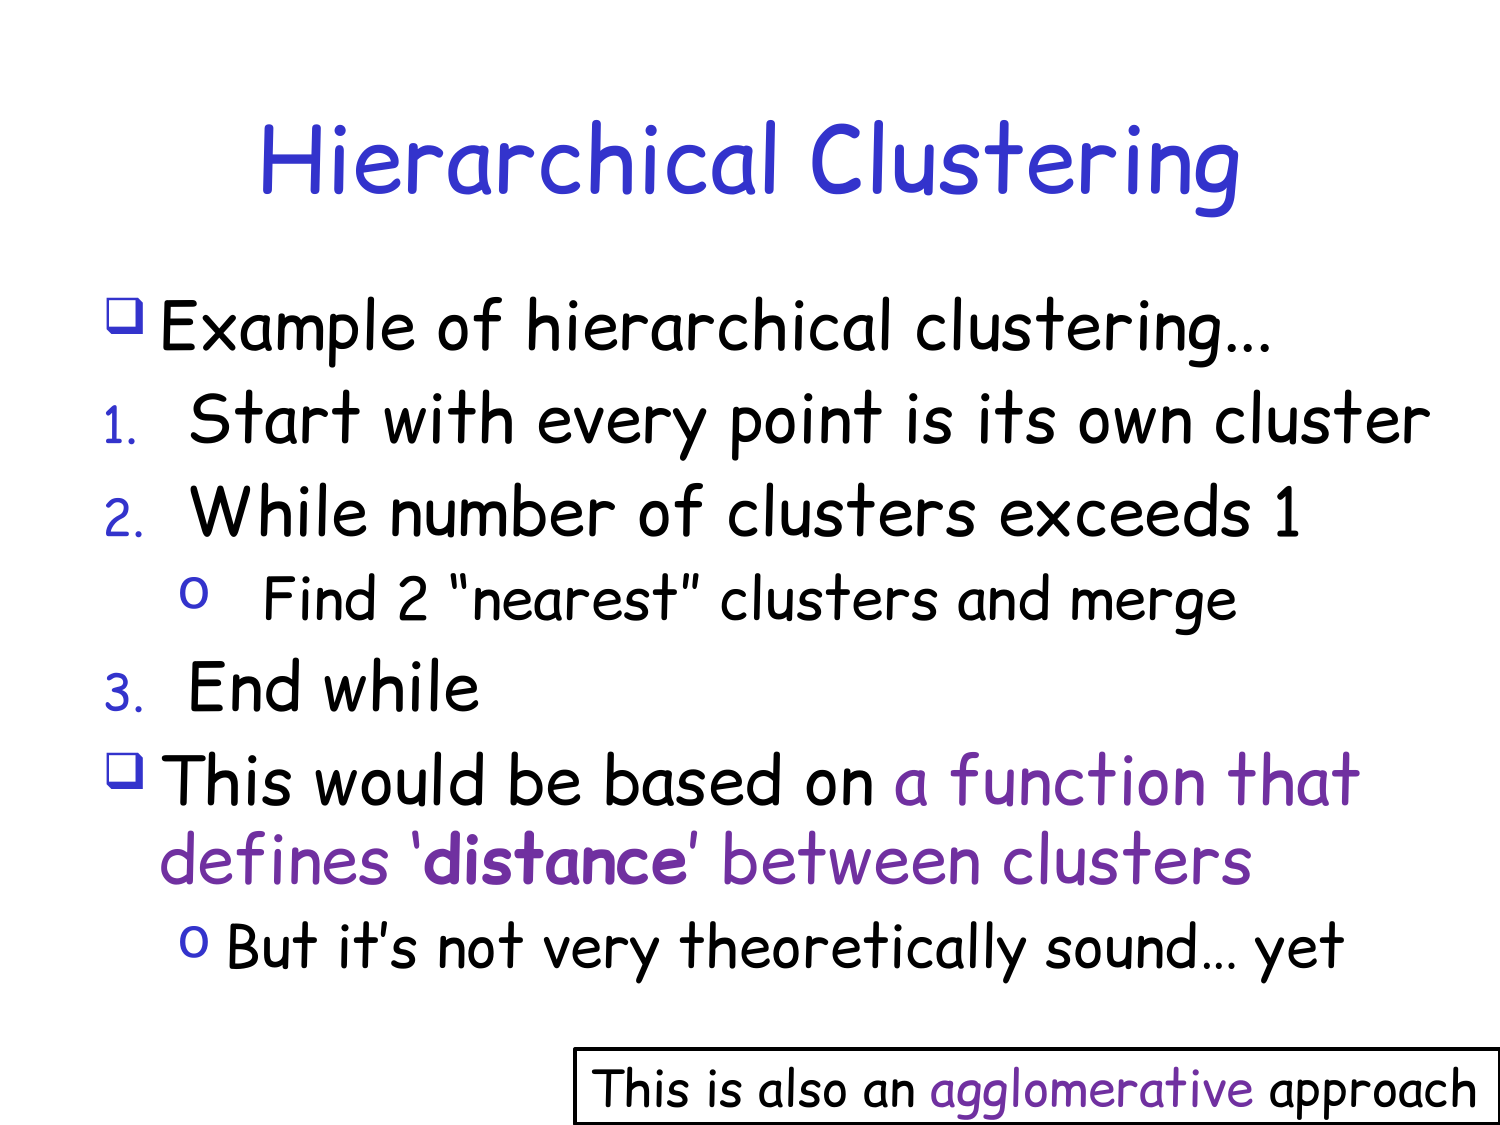

# Hierarchical Clustering
Example of hierarchical clustering...
Start with every point is its own cluster
While number of clusters exceeds 1
Find 2 “nearest” clusters and merge
End while
This would be based on a function that defines ‘distance’ between clusters
But it’s not very theoretically sound… yet

This is also an agglomerative approach